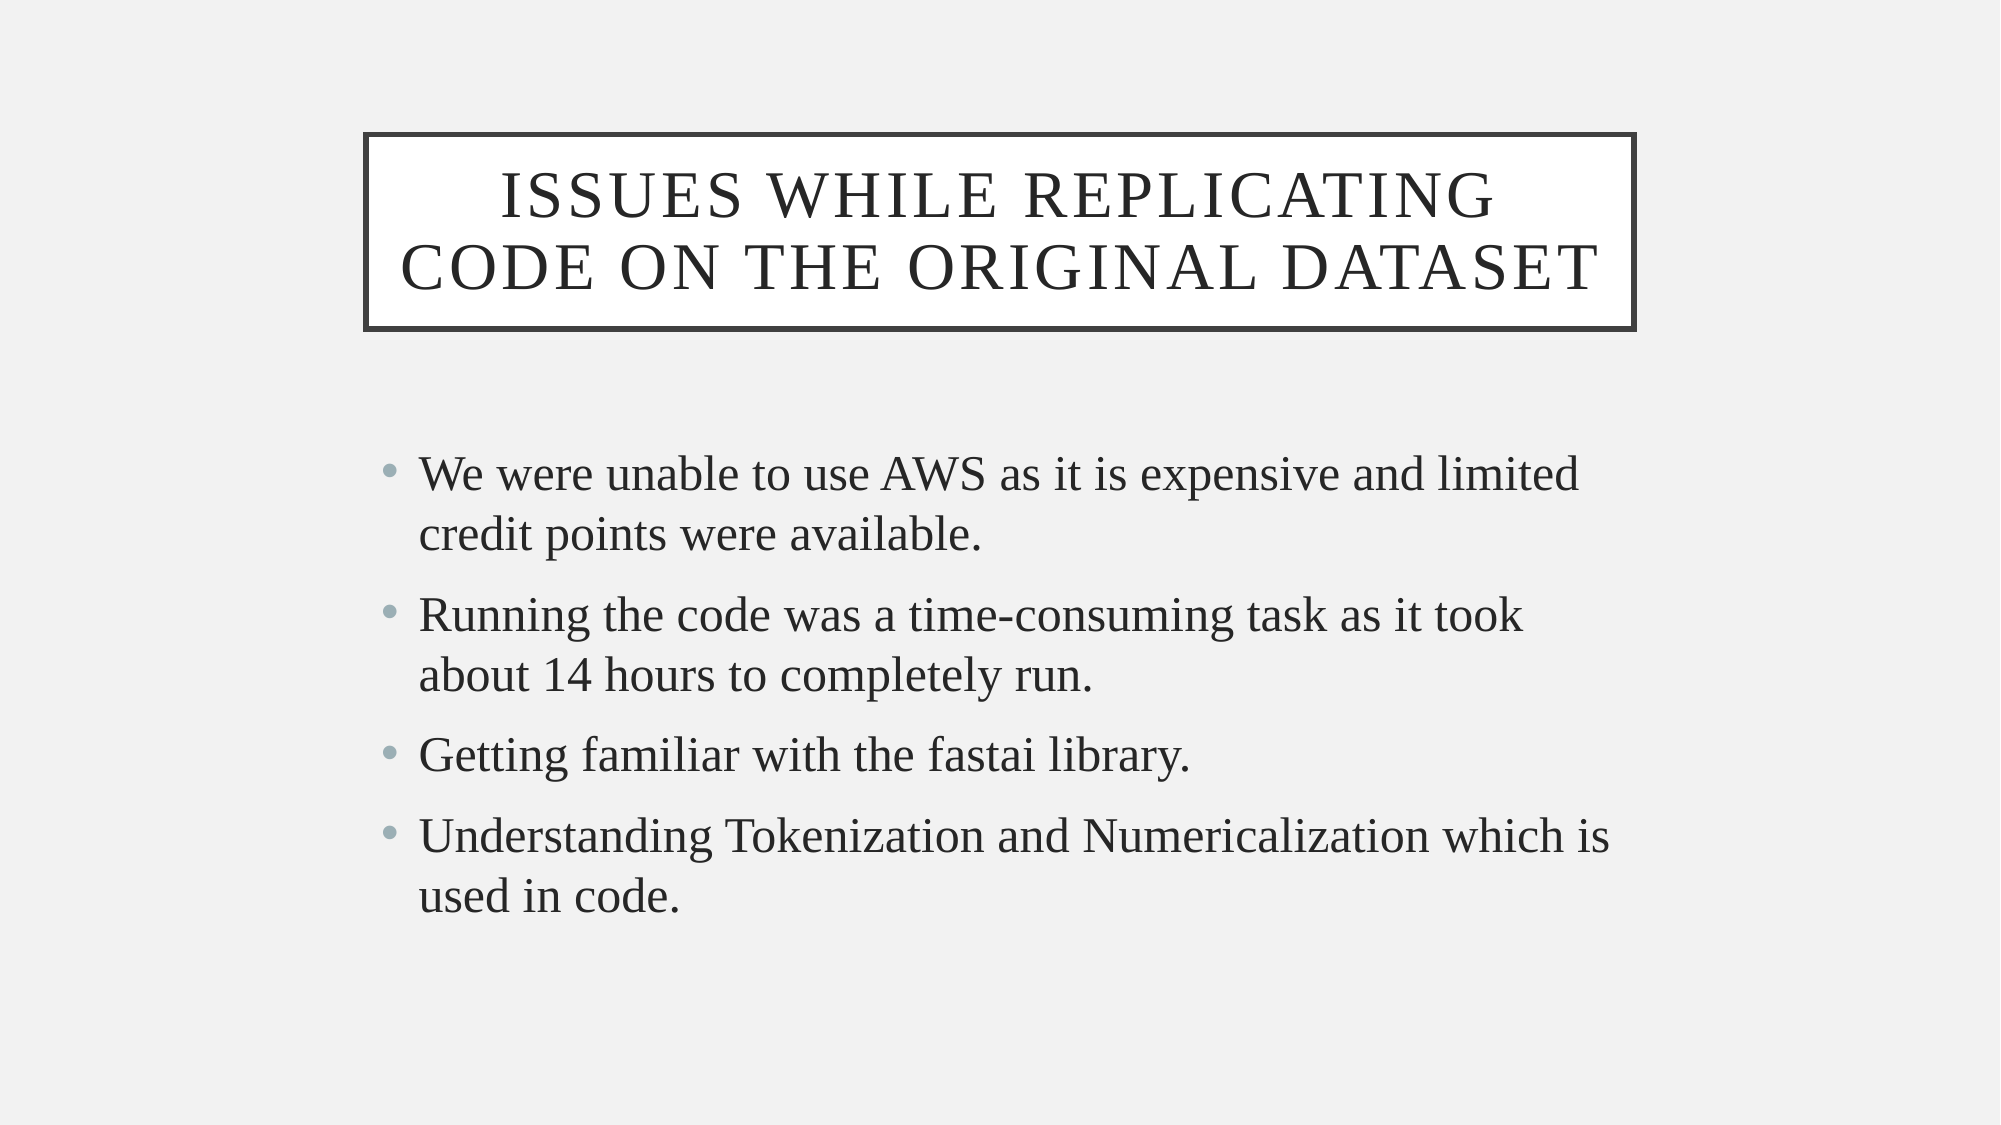

# Issues while replicating Code on the original dataset
We were unable to use AWS as it is expensive and limited credit points were available.
Running the code was a time-consuming task as it took about 14 hours to completely run.
Getting familiar with the fastai library.
Understanding Tokenization and Numericalization which is used in code.